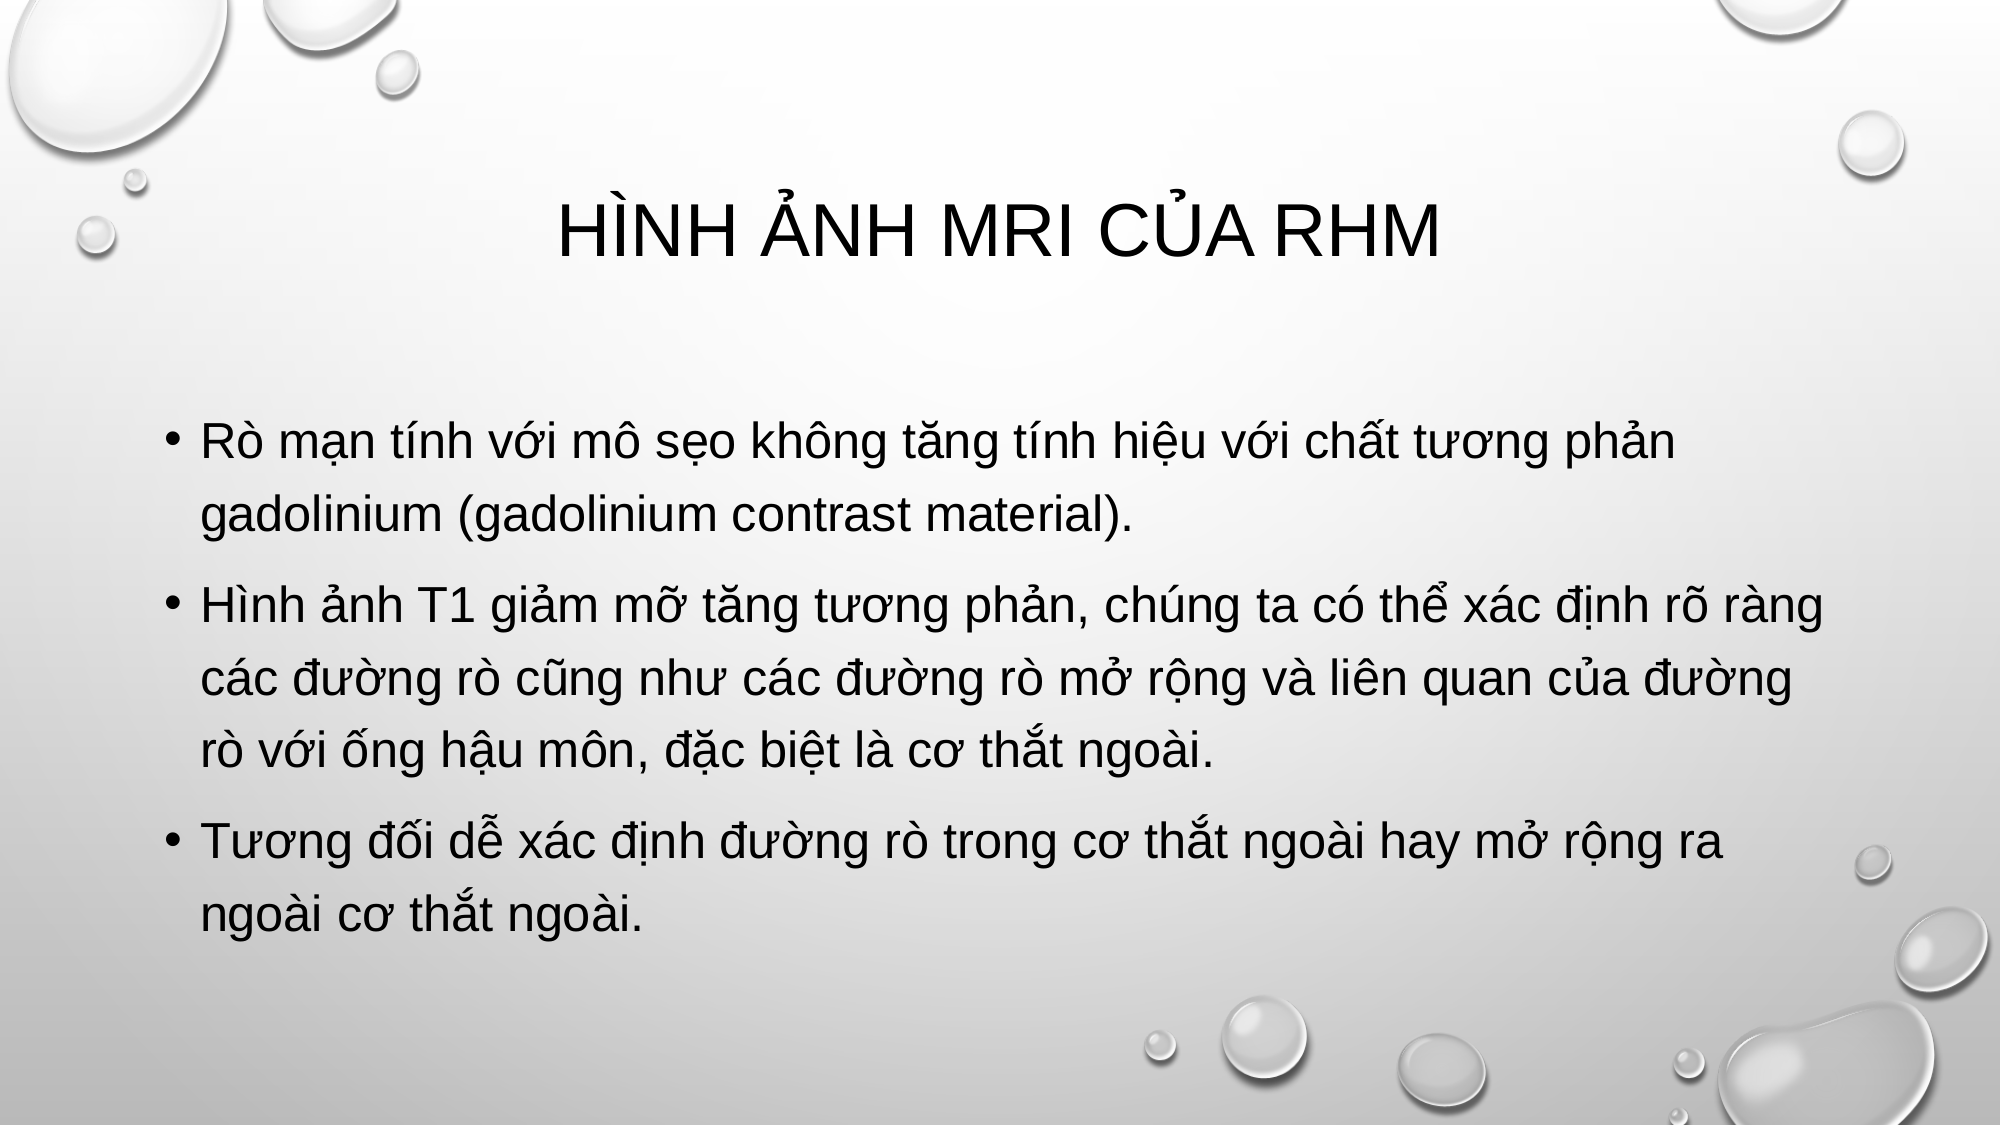

# Hình ảnh mri của rhm
Rò mạn tính với mô sẹo không tăng tính hiệu với chất tương phản gadolinium (gadolinium contrast material).
Hình ảnh T1 giảm mỡ tăng tương phản, chúng ta có thể xác định rõ ràng các đường rò cũng như các đường rò mở rộng và liên quan của đường rò với ống hậu môn, đặc biệt là cơ thắt ngoài.
Tương đối dễ xác định đường rò trong cơ thắt ngoài hay mở rộng ra ngoài cơ thắt ngoài.